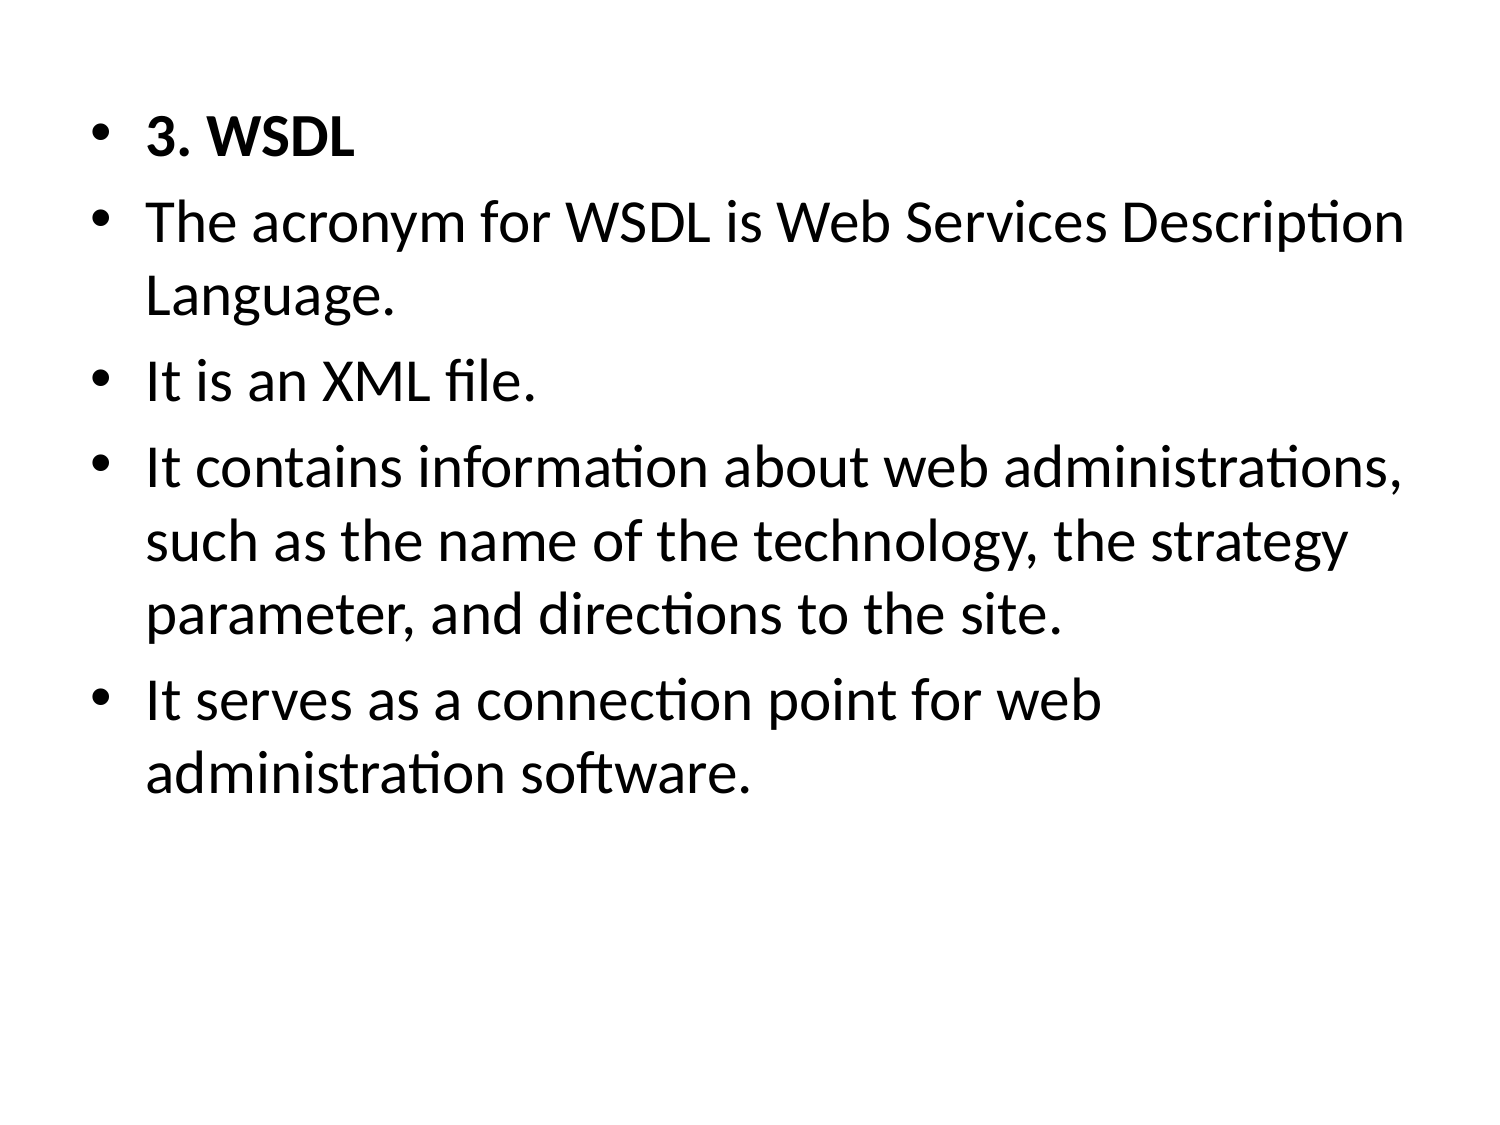

3. WSDL
The acronym for WSDL is Web Services Description Language.
It is an XML file.
It contains information about web administrations, such as the name of the technology, the strategy parameter, and directions to the site.
It serves as a connection point for web administration software.